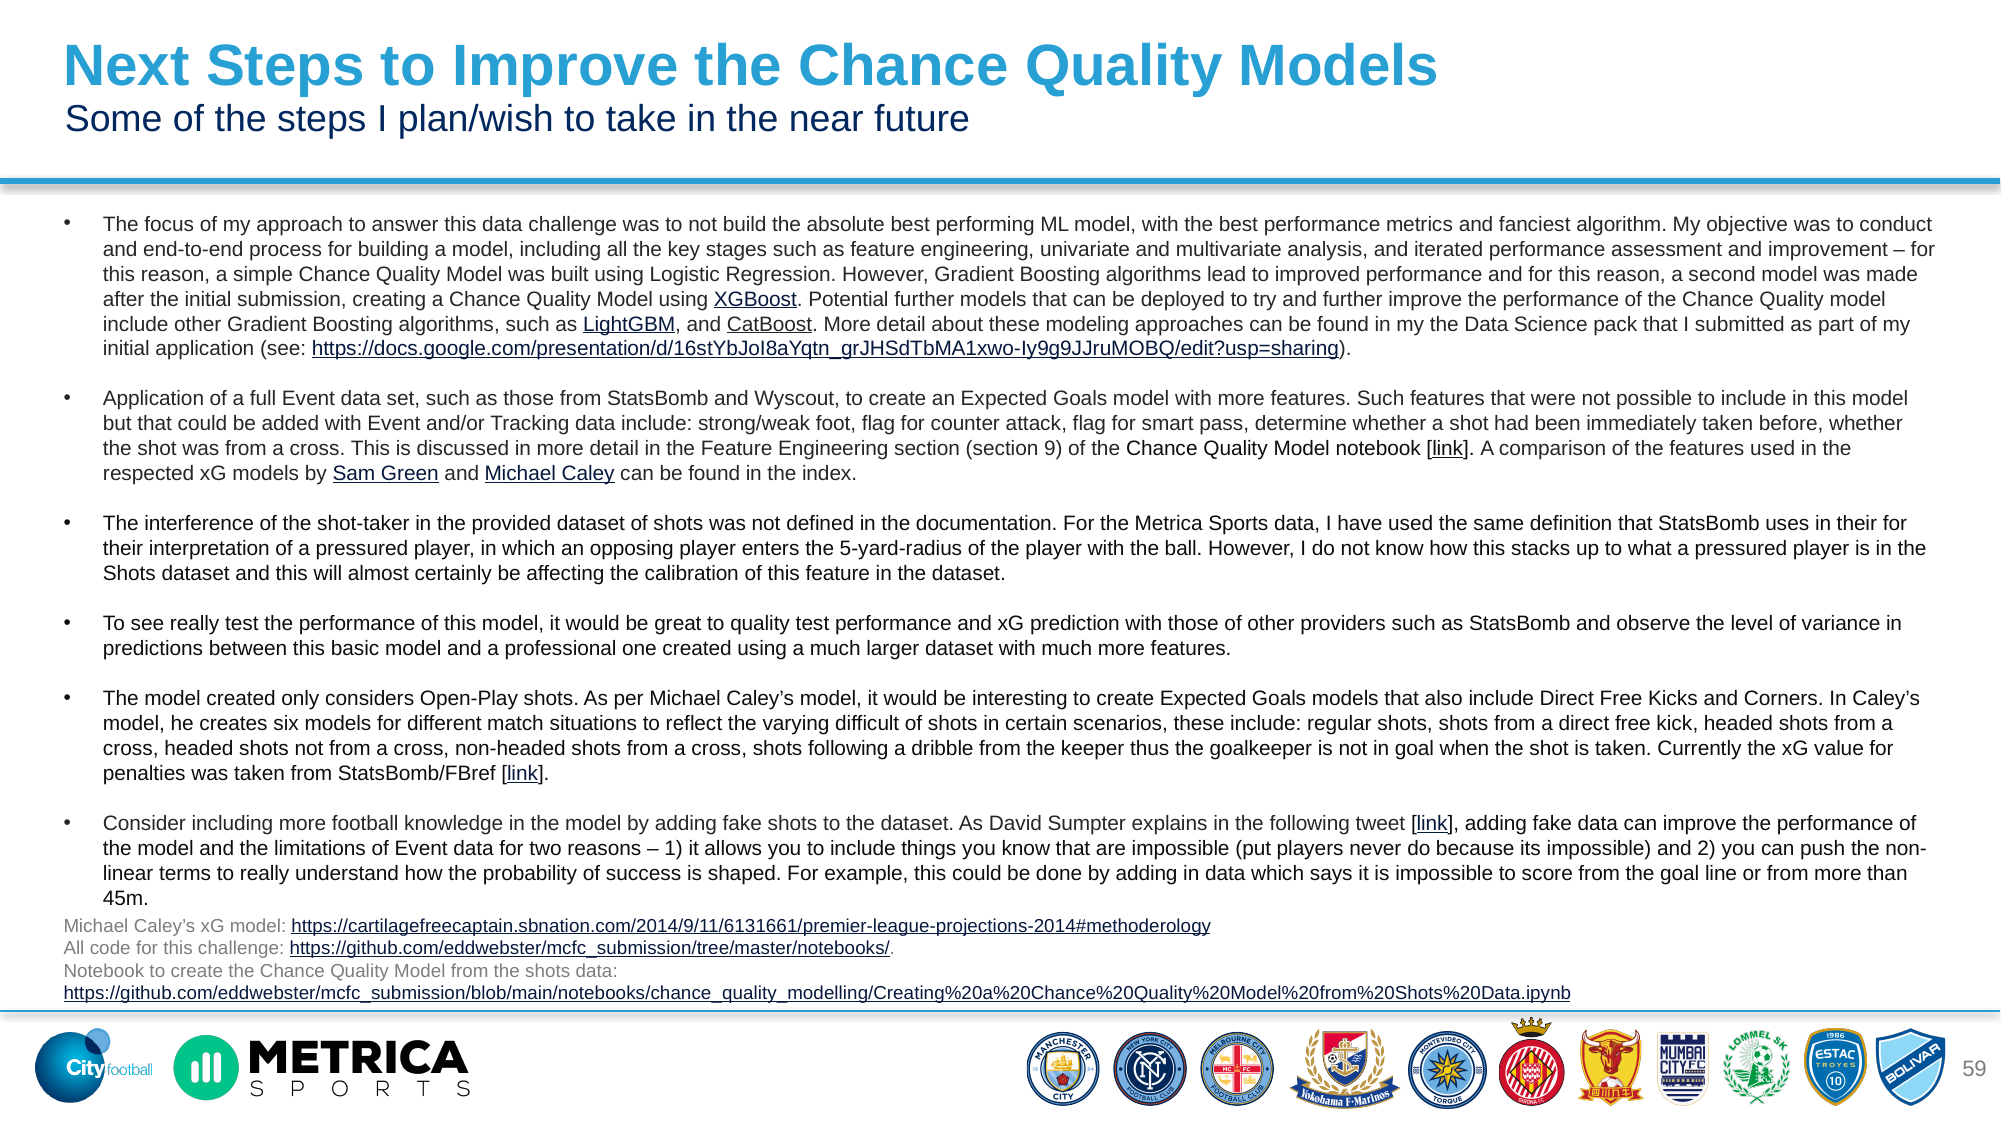

Next Steps to Improve the Chance Quality Models
Some of the steps I plan/wish to take in the near future
The focus of my approach to answer this data challenge was to not build the absolute best performing ML model, with the best performance metrics and fanciest algorithm. My objective was to conduct and end-to-end process for building a model, including all the key stages such as feature engineering, univariate and multivariate analysis, and iterated performance assessment and improvement – for this reason, a simple Chance Quality Model was built using Logistic Regression. However, Gradient Boosting algorithms lead to improved performance and for this reason, a second model was made after the initial submission, creating a Chance Quality Model using XGBoost. Potential further models that can be deployed to try and further improve the performance of the Chance Quality model include other Gradient Boosting algorithms, such as LightGBM, and CatBoost. More detail about these modeling approaches can be found in my the Data Science pack that I submitted as part of my initial application (see: https://docs.google.com/presentation/d/16stYbJoI8aYqtn_grJHSdTbMA1xwo-Iy9g9JJruMOBQ/edit?usp=sharing).

Application of a full Event data set, such as those from StatsBomb and Wyscout, to create an Expected Goals model with more features. Such features that were not possible to include in this model but that could be added with Event and/or Tracking data include: strong/weak foot, flag for counter attack, flag for smart pass, determine whether a shot had been immediately taken before, whether the shot was from a cross. This is discussed in more detail in the Feature Engineering section (section 9) of the Chance Quality Model notebook [link]. A comparison of the features used in the respected xG models by Sam Green and Michael Caley can be found in the index.

The interference of the shot-taker in the provided dataset of shots was not defined in the documentation. For the Metrica Sports data, I have used the same definition that StatsBomb uses in their for their interpretation of a pressured player, in which an opposing player enters the 5-yard-radius of the player with the ball. However, I do not know how this stacks up to what a pressured player is in the Shots dataset and this will almost certainly be affecting the calibration of this feature in the dataset.

To see really test the performance of this model, it would be great to quality test performance and xG prediction with those of other providers such as StatsBomb and observe the level of variance in predictions between this basic model and a professional one created using a much larger dataset with much more features.

The model created only considers Open-Play shots. As per Michael Caley’s model, it would be interesting to create Expected Goals models that also include Direct Free Kicks and Corners. In Caley’s model, he creates six models for different match situations to reflect the varying difficult of shots in certain scenarios, these include: regular shots, shots from a direct free kick, headed shots from a cross, headed shots not from a cross, non-headed shots from a cross, shots following a dribble from the keeper thus the goalkeeper is not in goal when the shot is taken. Currently the xG value for penalties was taken from StatsBomb/FBref [link].

Consider including more football knowledge in the model by adding fake shots to the dataset. As David Sumpter explains in the following tweet [link], adding fake data can improve the performance of the model and the limitations of Event data for two reasons – 1) it allows you to include things you know that are impossible (put players never do because its impossible) and 2) you can push the non-linear terms to really understand how the probability of success is shaped. For example, this could be done by adding in data which says it is impossible to score from the goal line or from more than 45m.
Michael Caley’s xG model: https://cartilagefreecaptain.sbnation.com/2014/9/11/6131661/premier-league-projections-2014#methoderology
All code for this challenge: https://github.com/eddwebster/mcfc_submission/tree/master/notebooks/.
Notebook to create the Chance Quality Model from the shots data: https://github.com/eddwebster/mcfc_submission/blob/main/notebooks/chance_quality_modelling/Creating%20a%20Chance%20Quality%20Model%20from%20Shots%20Data.ipynb
59